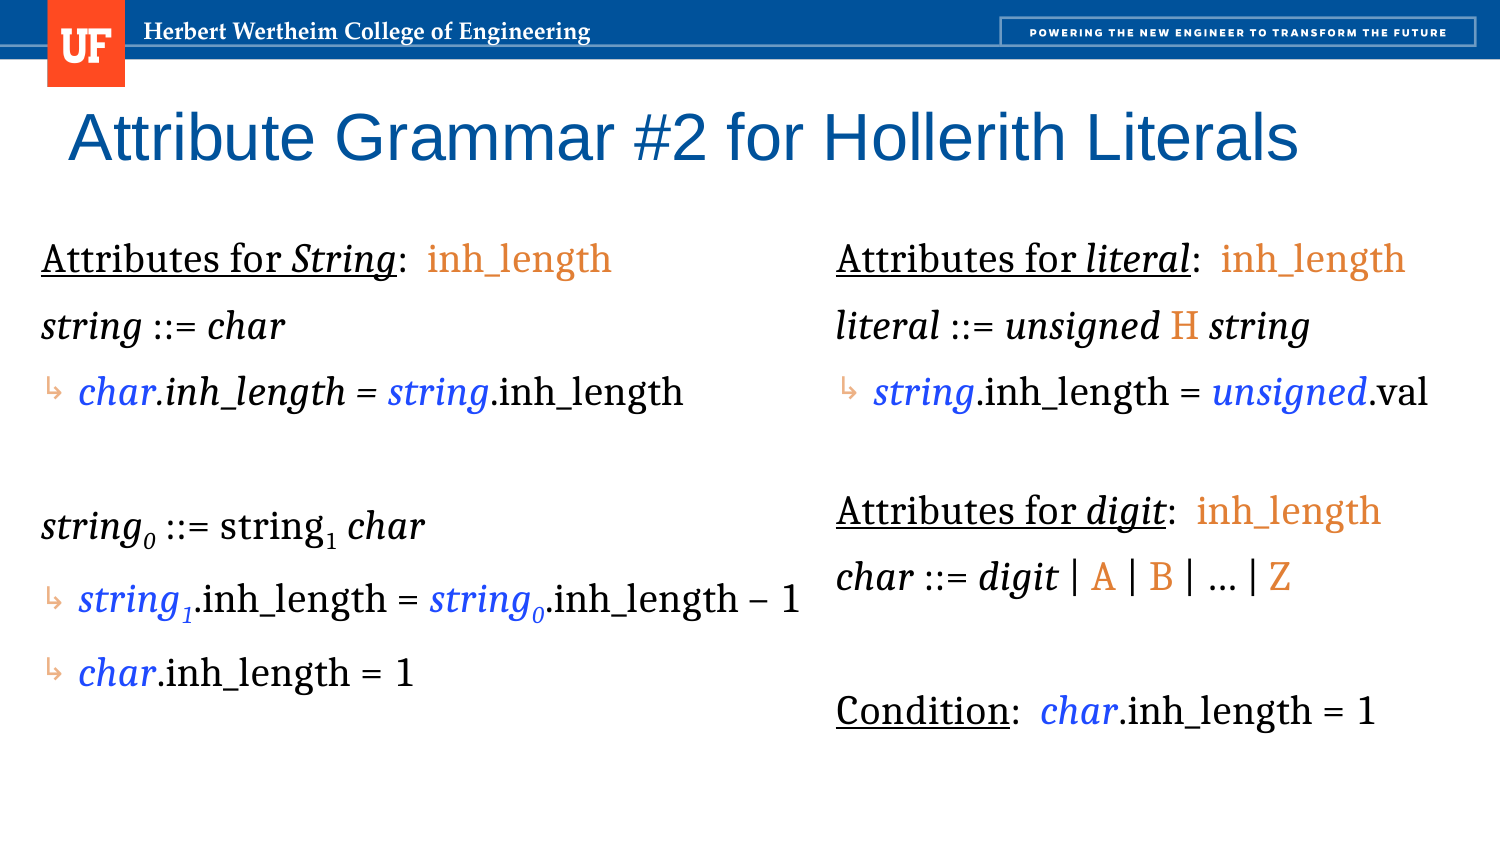

# Attribute Grammar #2 for Hollerith Literals
Attributes for String:  inh_length
string ::= char
char.inh_length = string.inh_length

string0 ::= string1 char
string1.inh_length = string0.inh_length – 1
char.inh_length = 1
Attributes for literal:  inh_length
literal ::= unsigned H string
string.inh_length = unsigned.val
Attributes for digit:  inh_length
char ::= digit | A | B | … | Z

Condition:  char.inh_length = 1